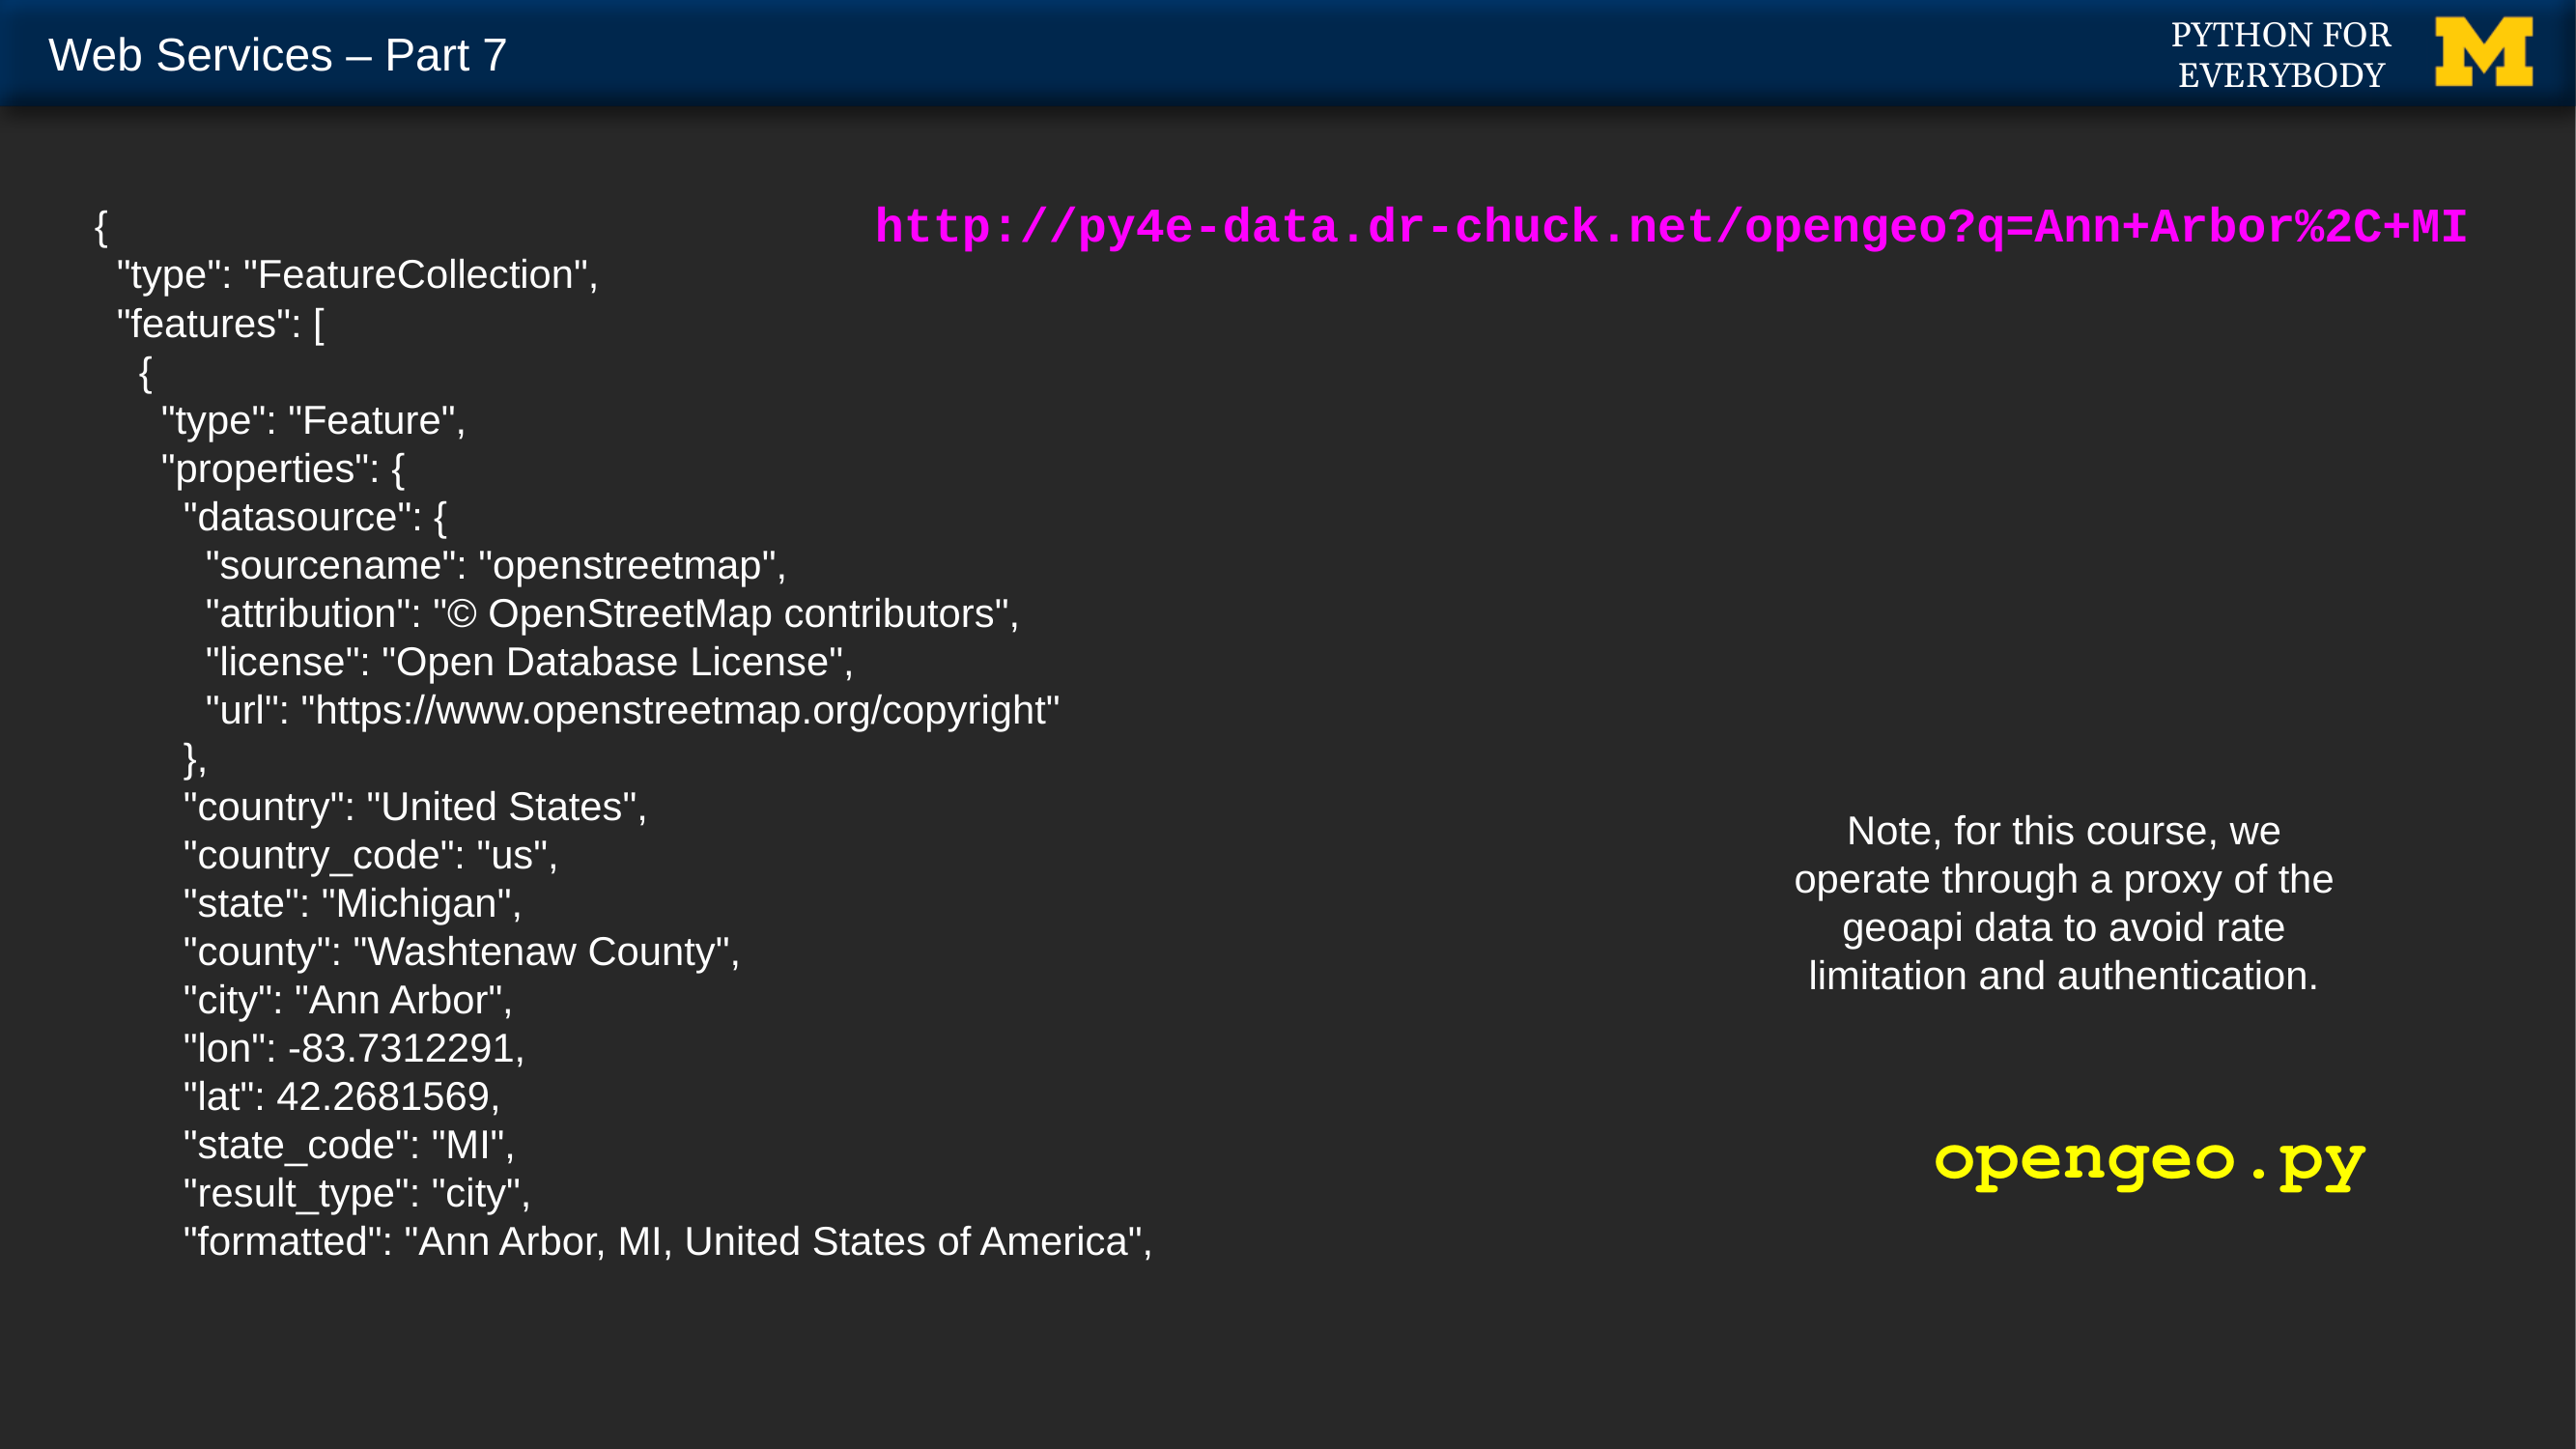

{
  "type": "FeatureCollection",
  "features": [
    {
      "type": "Feature",
      "properties": {
        "datasource": {
          "sourcename": "openstreetmap",
          "attribution": "© OpenStreetMap contributors",
          "license": "Open Database License",
          "url": "https://www.openstreetmap.org/copyright"
        },
        "country": "United States",
        "country_code": "us",
        "state": "Michigan",
        "county": "Washtenaw County",
        "city": "Ann Arbor",
        "lon": -83.7312291,
        "lat": 42.2681569,
        "state_code": "MI",
        "result_type": "city",
        "formatted": "Ann Arbor, MI, United States of America",
http://py4e-data.dr-chuck.net/opengeo?q=Ann+Arbor%2C+MI
Note, for this course, we operate through a proxy of the geoapi data to avoid rate limitation and authentication.
opengeo.py